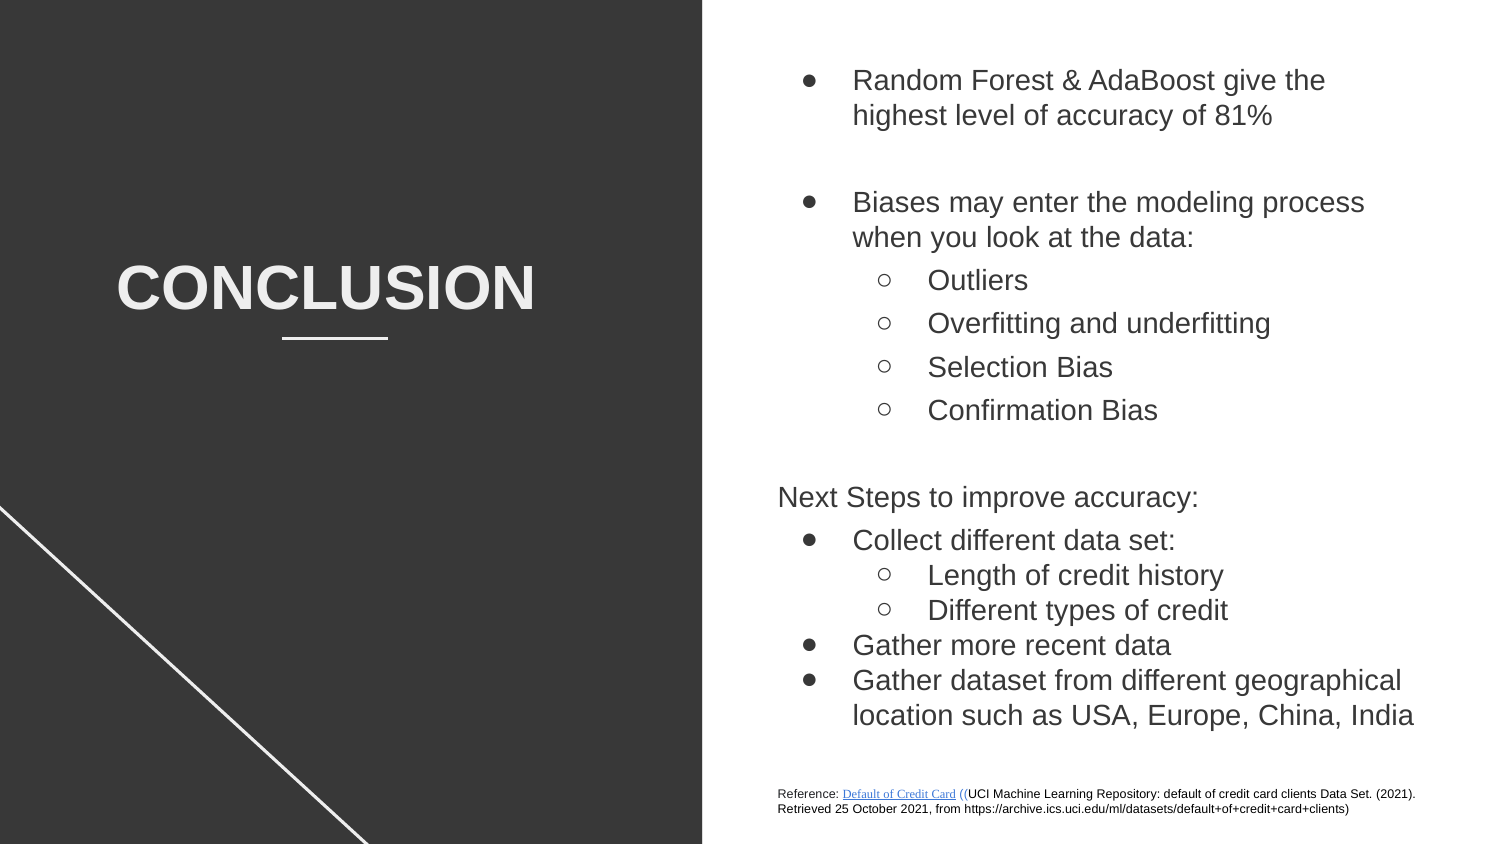

Random Forest & AdaBoost give the highest level of accuracy of 81%

Biases may enter the modeling process when you look at the data:
Outliers
Overfitting and underfitting
Selection Bias
Confirmation Bias

Next Steps to improve accuracy:
Collect different data set:
Length of credit history
Different types of credit
Gather more recent data
Gather dataset from different geographical location such as USA, Europe, China, India

Reference: Default of Credit Card ((UCI Machine Learning Repository: default of credit card clients Data Set. (2021). Retrieved 25 October 2021, from https://archive.ics.uci.edu/ml/datasets/default+of+credit+card+clients)

CONCLUSION